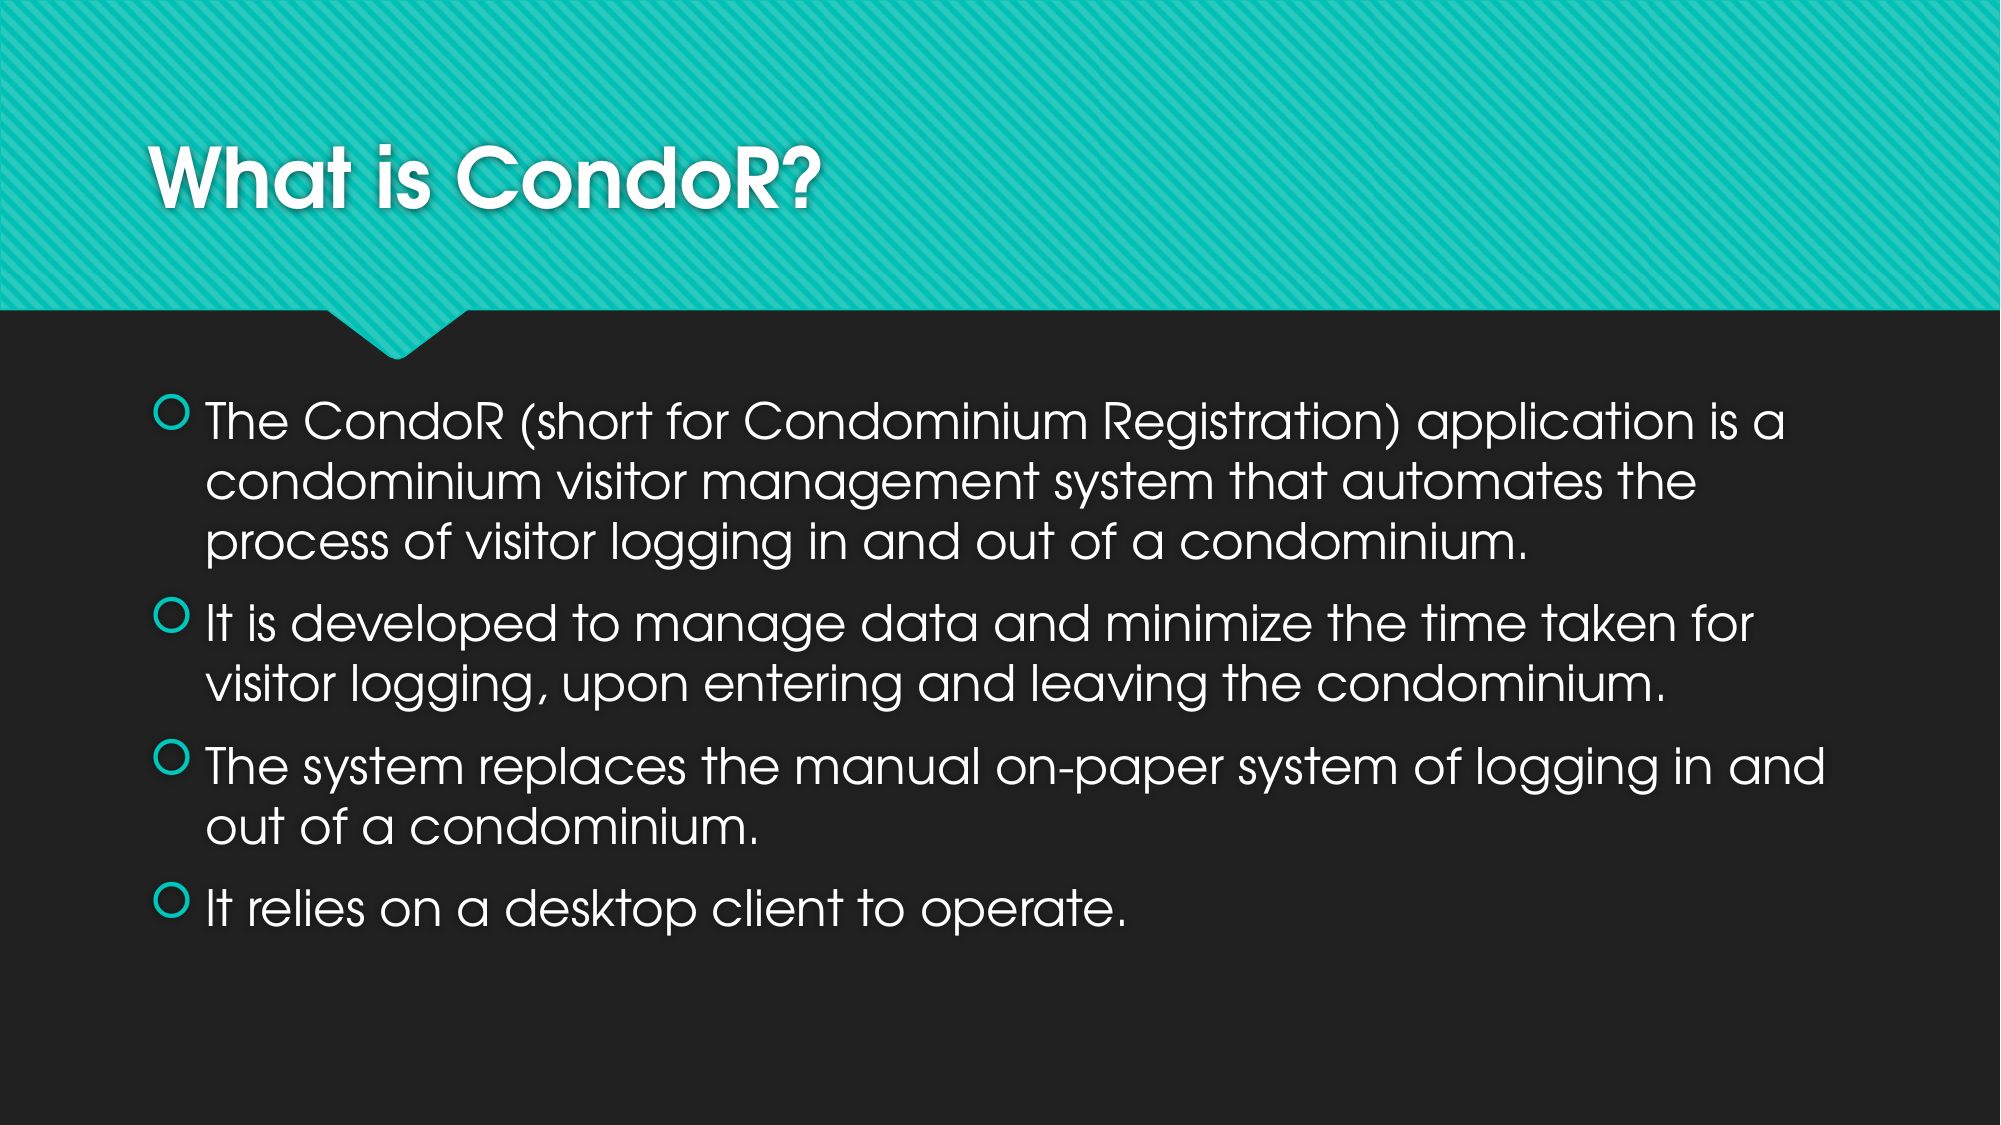

# What is CondoR?
The CondoR (short for Condominium Registration) application is a condominium visitor management system that automates the process of visitor logging in and out of a condominium.
It is developed to manage data and minimize the time taken for visitor logging, upon entering and leaving the condominium.
The system replaces the manual on-paper system of logging in and out of a condominium.
It relies on a desktop client to operate.